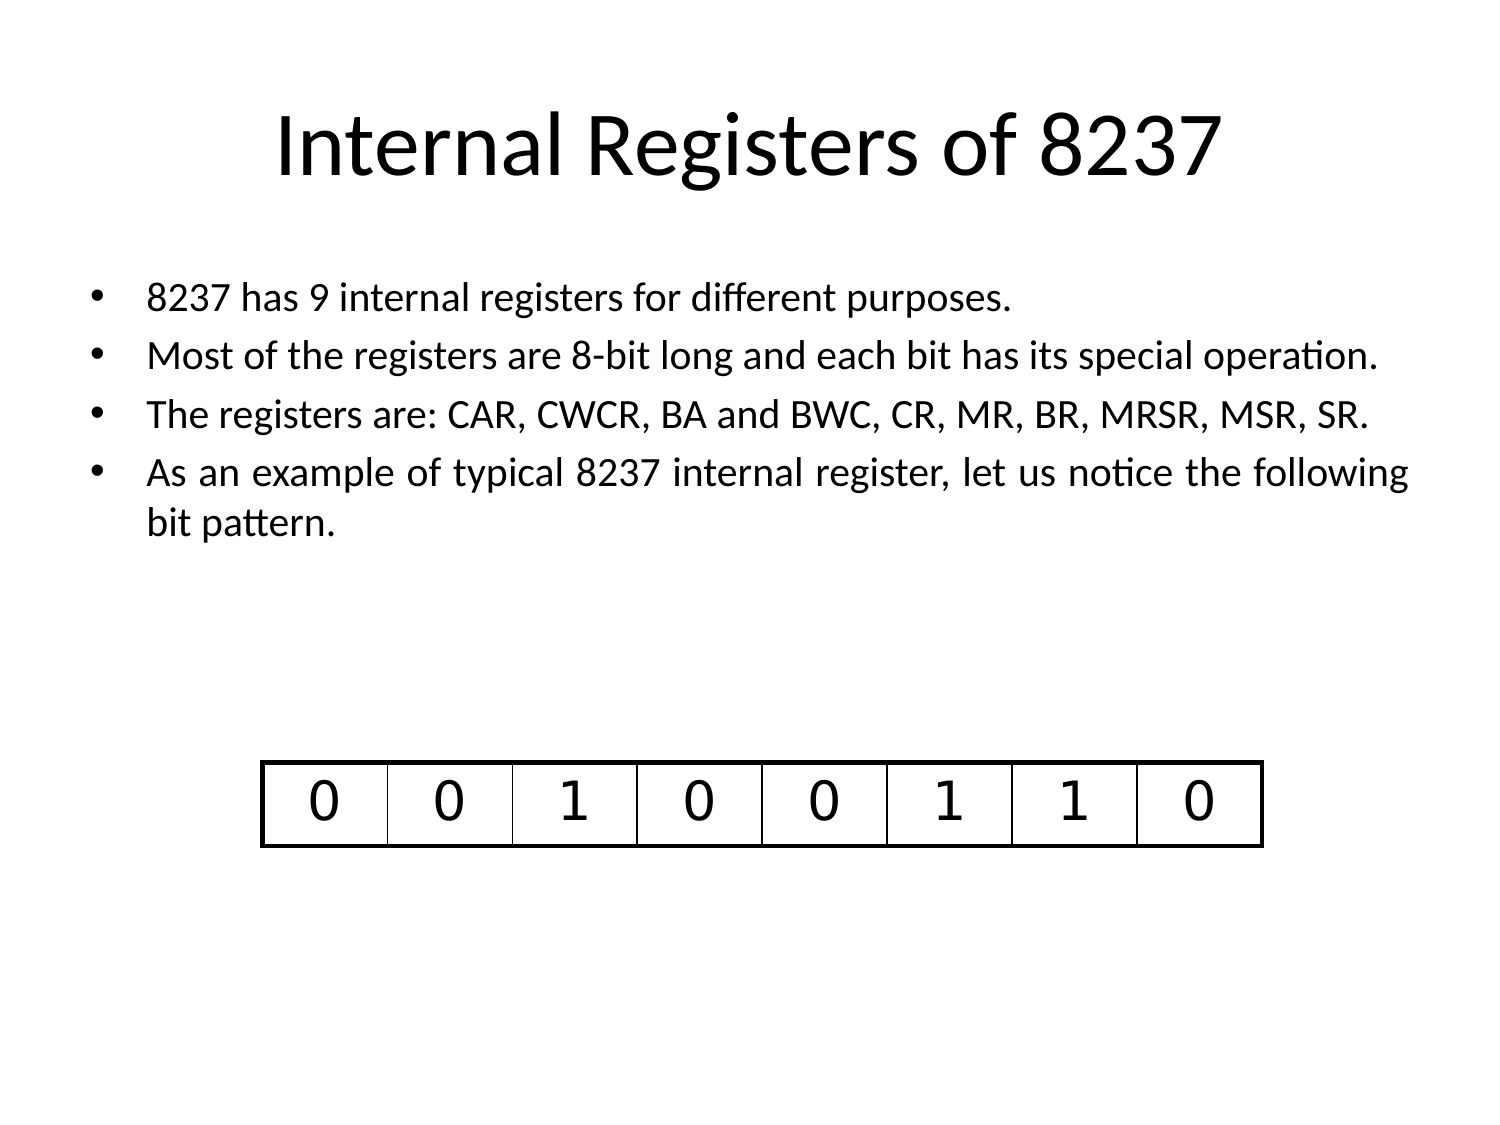

# Internal Registers of 8237
8237 has 9 internal registers for different purposes.
Most of the registers are 8-bit long and each bit has its special operation.
The registers are: CAR, CWCR, BA and BWC, CR, MR, BR, MRSR, MSR, SR.
As an example of typical 8237 internal register, let us notice the following bit pattern.

| 0 | 0 | 1 | 0 | 0 | 1 | 1 | 0 |
| --- | --- | --- | --- | --- | --- | --- | --- |